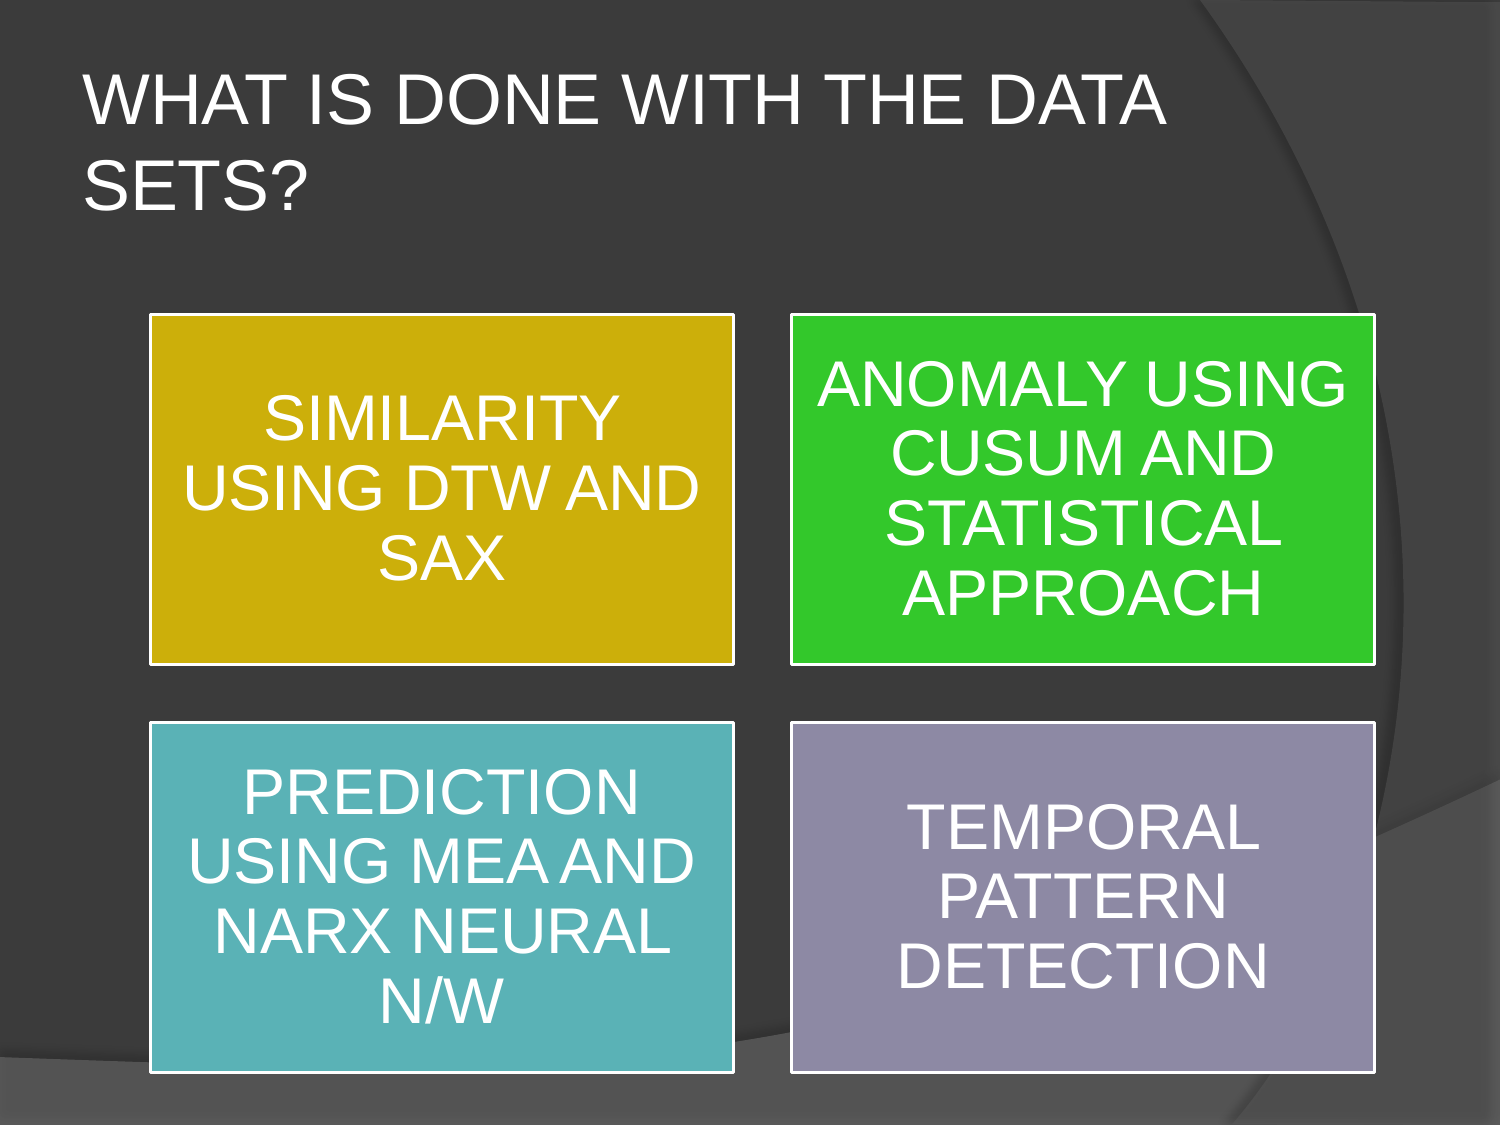

# WHAT IS DONE WITH THE DATA SETS?
SIMILARITY USING DTW AND SAX
ANOMALY USING CUSUM AND STATISTICAL APPROACH
PREDICTION USING MEA AND NARX NEURAL N/W
TEMPORAL PATTERN DETECTION